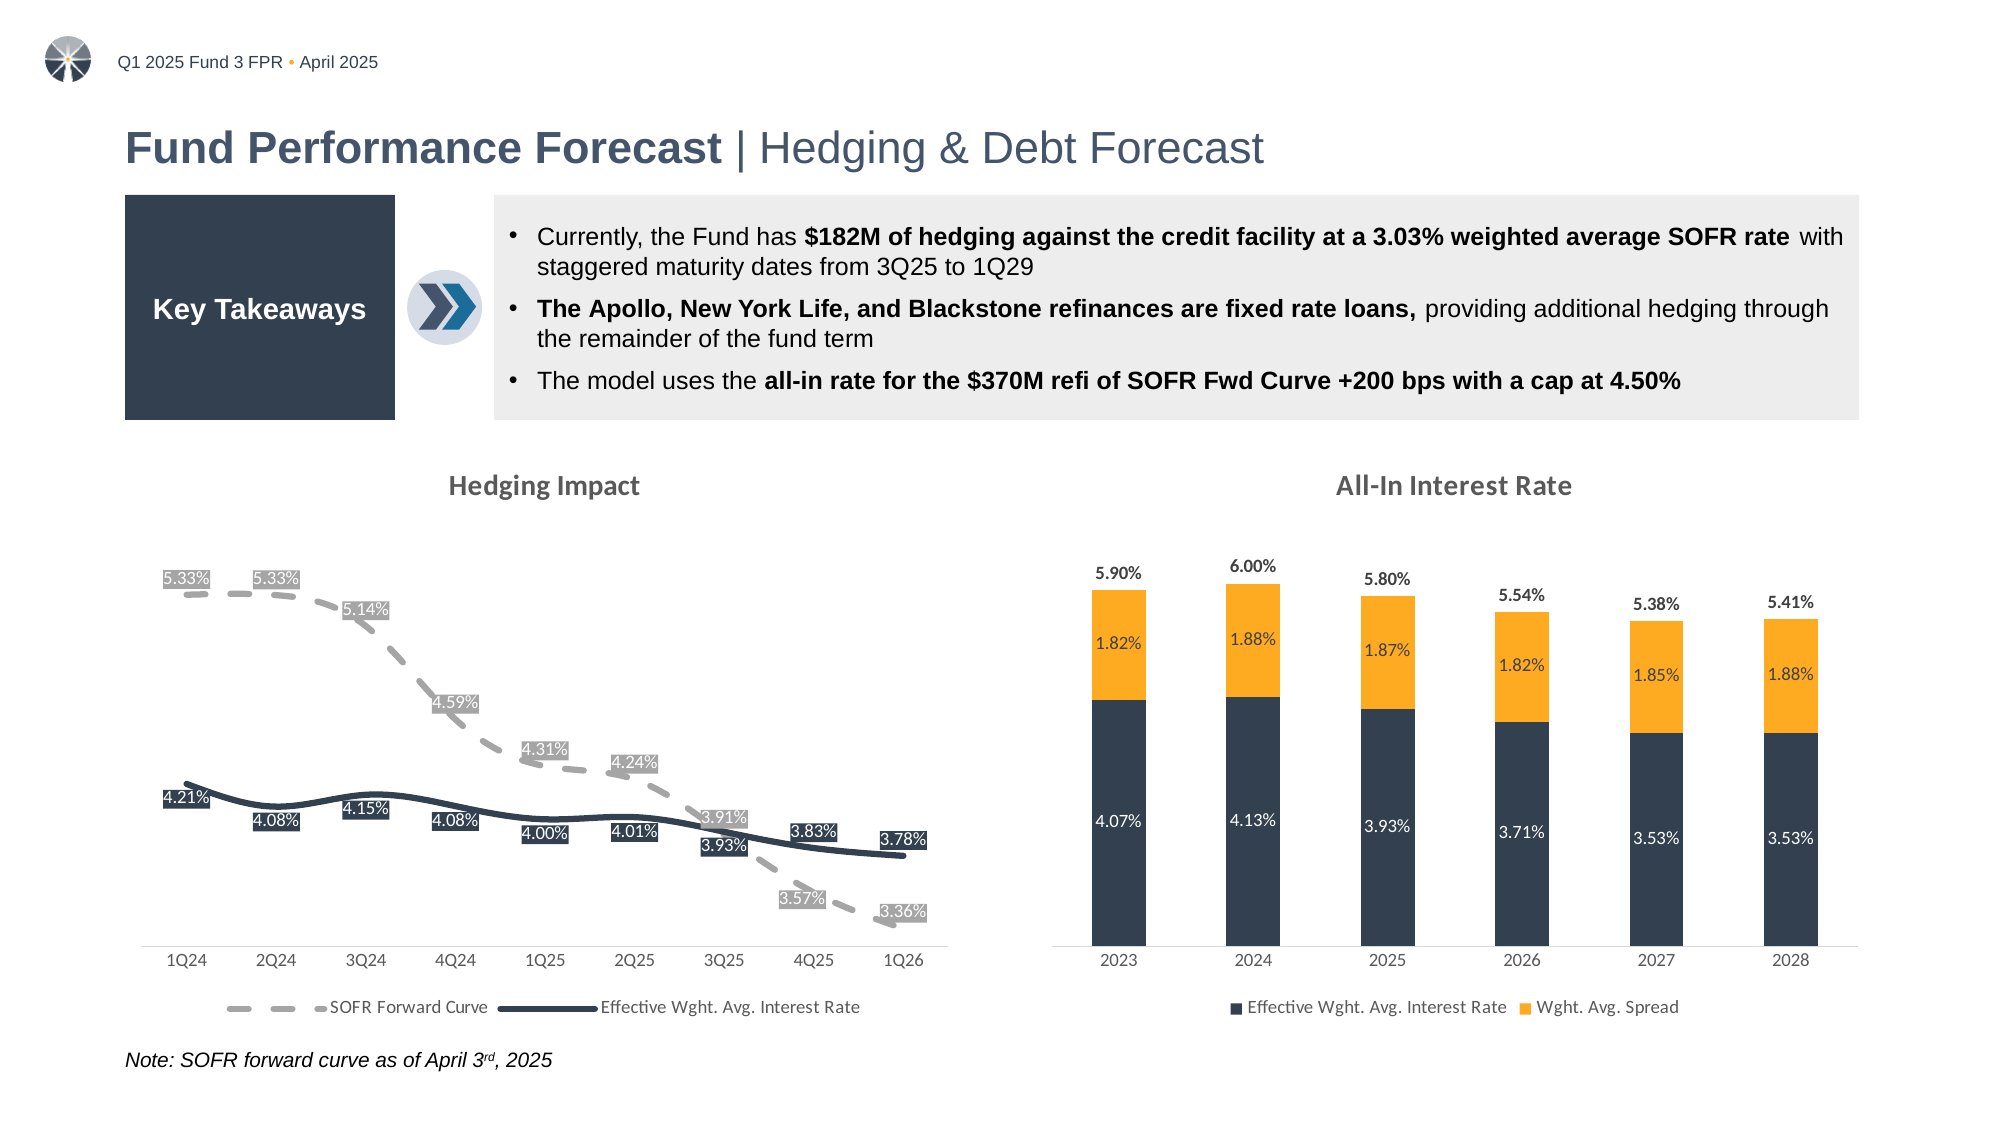

# Fund Performance Forecast | Hedging & Debt Forecast
Key Takeaways
Currently, the Fund has $182M of hedging against the credit facility at a 3.03% weighted average SOFR rate with staggered maturity dates from 3Q25 to 1Q29
The Apollo, New York Life, and Blackstone refinances are fixed rate loans, providing additional hedging through the remainder of the fund term
The model uses the all-in rate for the $370M refi of SOFR Fwd Curve +200 bps with a cap at 4.50%

### Chart: All-In Interest Rate

| Category | Effective Wght. Avg. Interest Rate | Wght. Avg. Spread | All-In Interest Rate |
|---|---|---|---|
| 2023 | 0.040748109656458587 | 0.018240788638014184 | 0.05898889829447277 |
| 2024 | 0.04126172117645647 | 0.018781545840222343 | 0.06004326701667881 |
| 2025 | 0.03933978264150768 | 0.01870529002708147 | 0.058045072668589145 |
| 2026 | 0.03714566616788921 | 0.0182394899624669 | 0.055385156130356106 |
| 2027 | 0.03533417525519274 | 0.018474451089256758 | 0.053808626344449495 |
| 2028 | 0.03533985416612531 | 0.018766694805352643 | 0.05410654897147796 |

### Chart: Hedging Impact

| Category | SOFR Forward Curve | Effective Wght. Avg. Interest Rate |
|---|---|---|
| 1Q24 | 0.053278857460317464 | 0.042099697657156133 |
| 2Q24 | 0.05325518325358852 | 0.04075547852163097 |
| 3Q24 | 0.0514273106060606 | 0.04145684052308459 |
| 4Q24 | 0.04591346419837472 | 0.04078802389270353 |
| 1Q25 | 0.0431489493734336 | 0.04000816829064674 |
| 2Q25 | 0.0423658 | 0.04013621121107416 |
| 3Q25 | 0.039102533333333335 | 0.03927294697478347 |
| 4Q25 | 0.035684 | 0.03831151635287227 |
| 1Q26 | 0.0335517 | 0.037849041621091706 |
Note: SOFR forward curve as of April 3rd, 2025